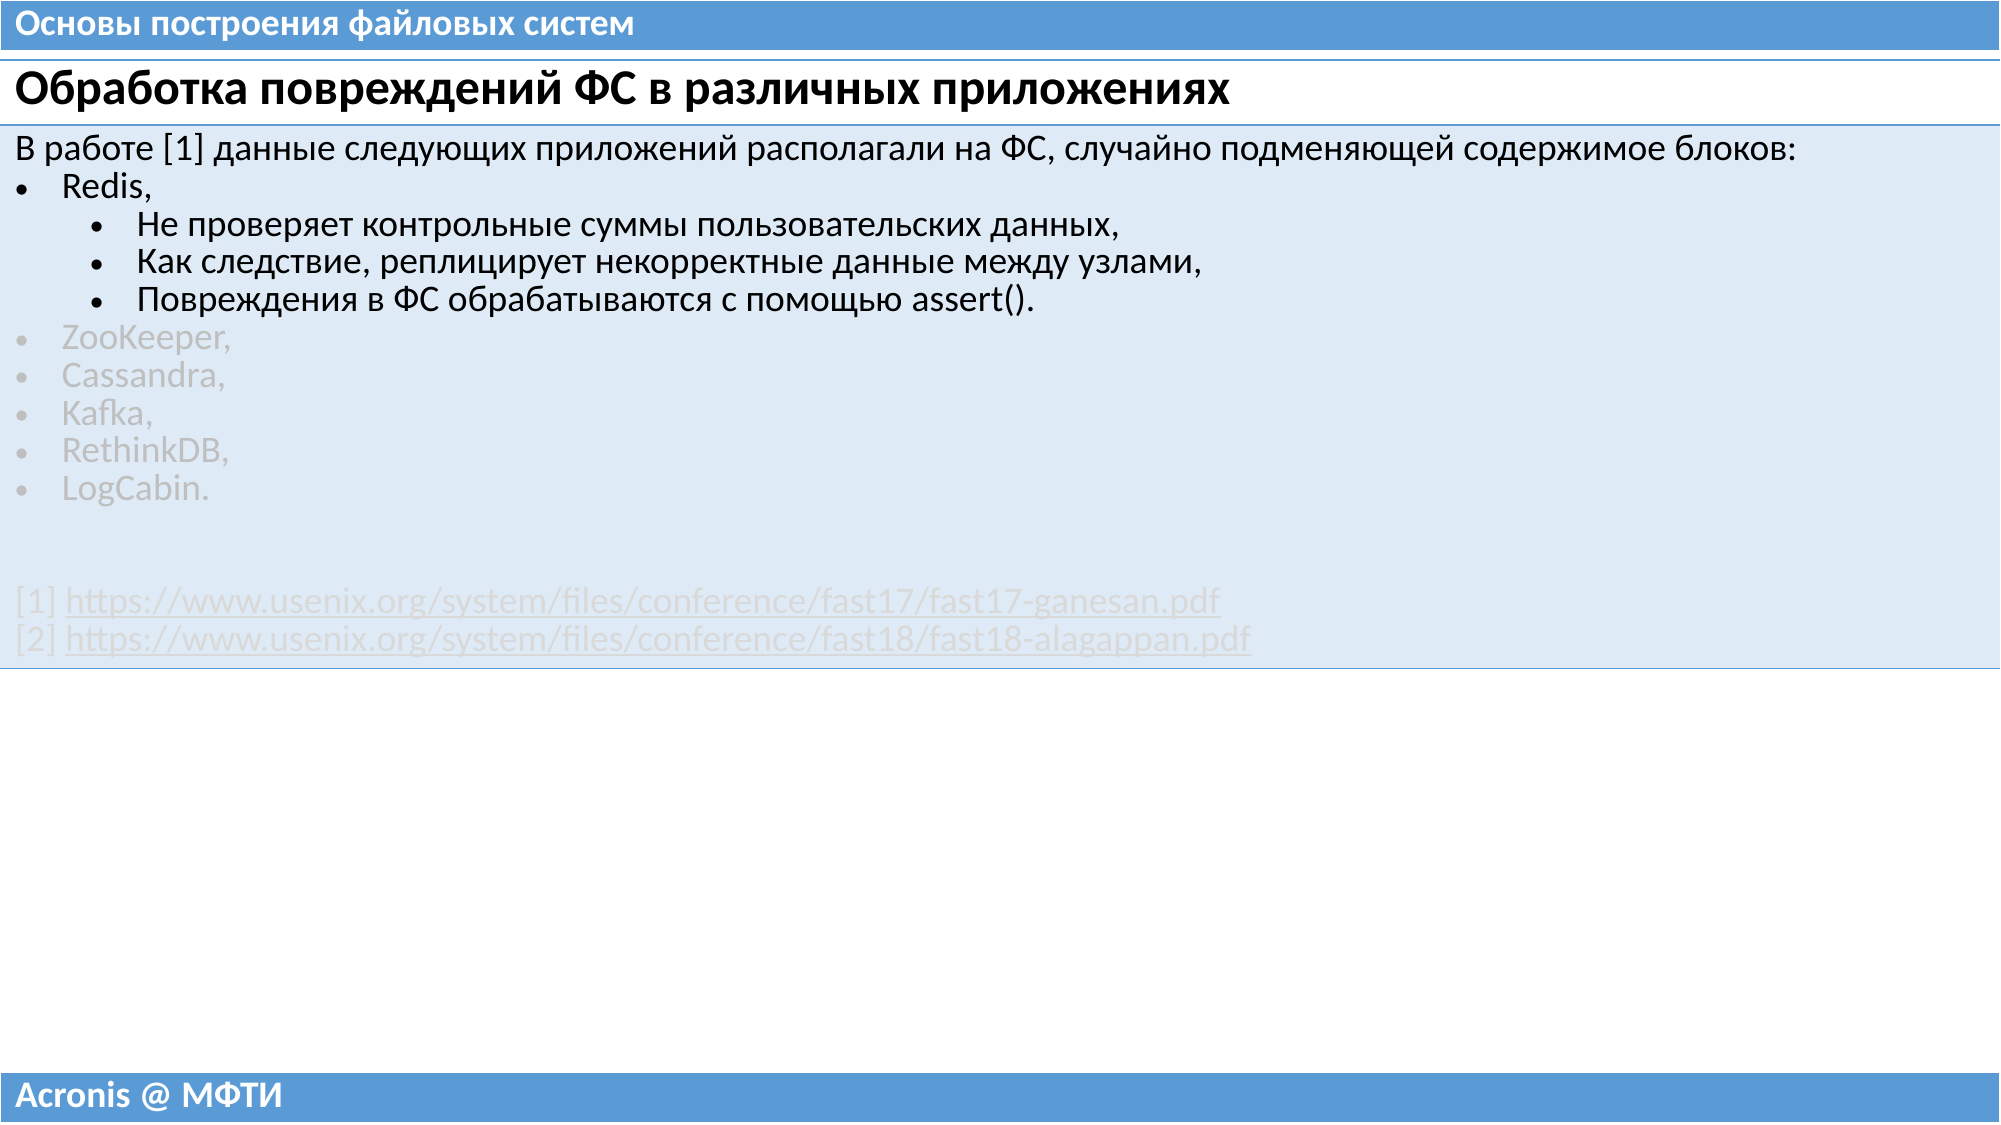

| Основы построения файловых систем |
| --- |
| Обработка повреждений ФС в различных приложениях |
| --- |
| В работе [1] данные следующих приложений располагали на ФС, случайно подменяющей содержимое блоков: Redis, Не проверяет контрольные суммы пользовательских данных, Как следствие, реплицирует некорректные данные между узлами, Повреждения в ФС обрабатываются с помощью assert(). ZooKeeper, Cassandra, Kafka, RethinkDB, LogCabin. [1] https://www.usenix.org/system/files/conference/fast17/fast17-ganesan.pdf [2] https://www.usenix.org/system/files/conference/fast18/fast18-alagappan.pdf |
| Acronis @ МФТИ |
| --- |